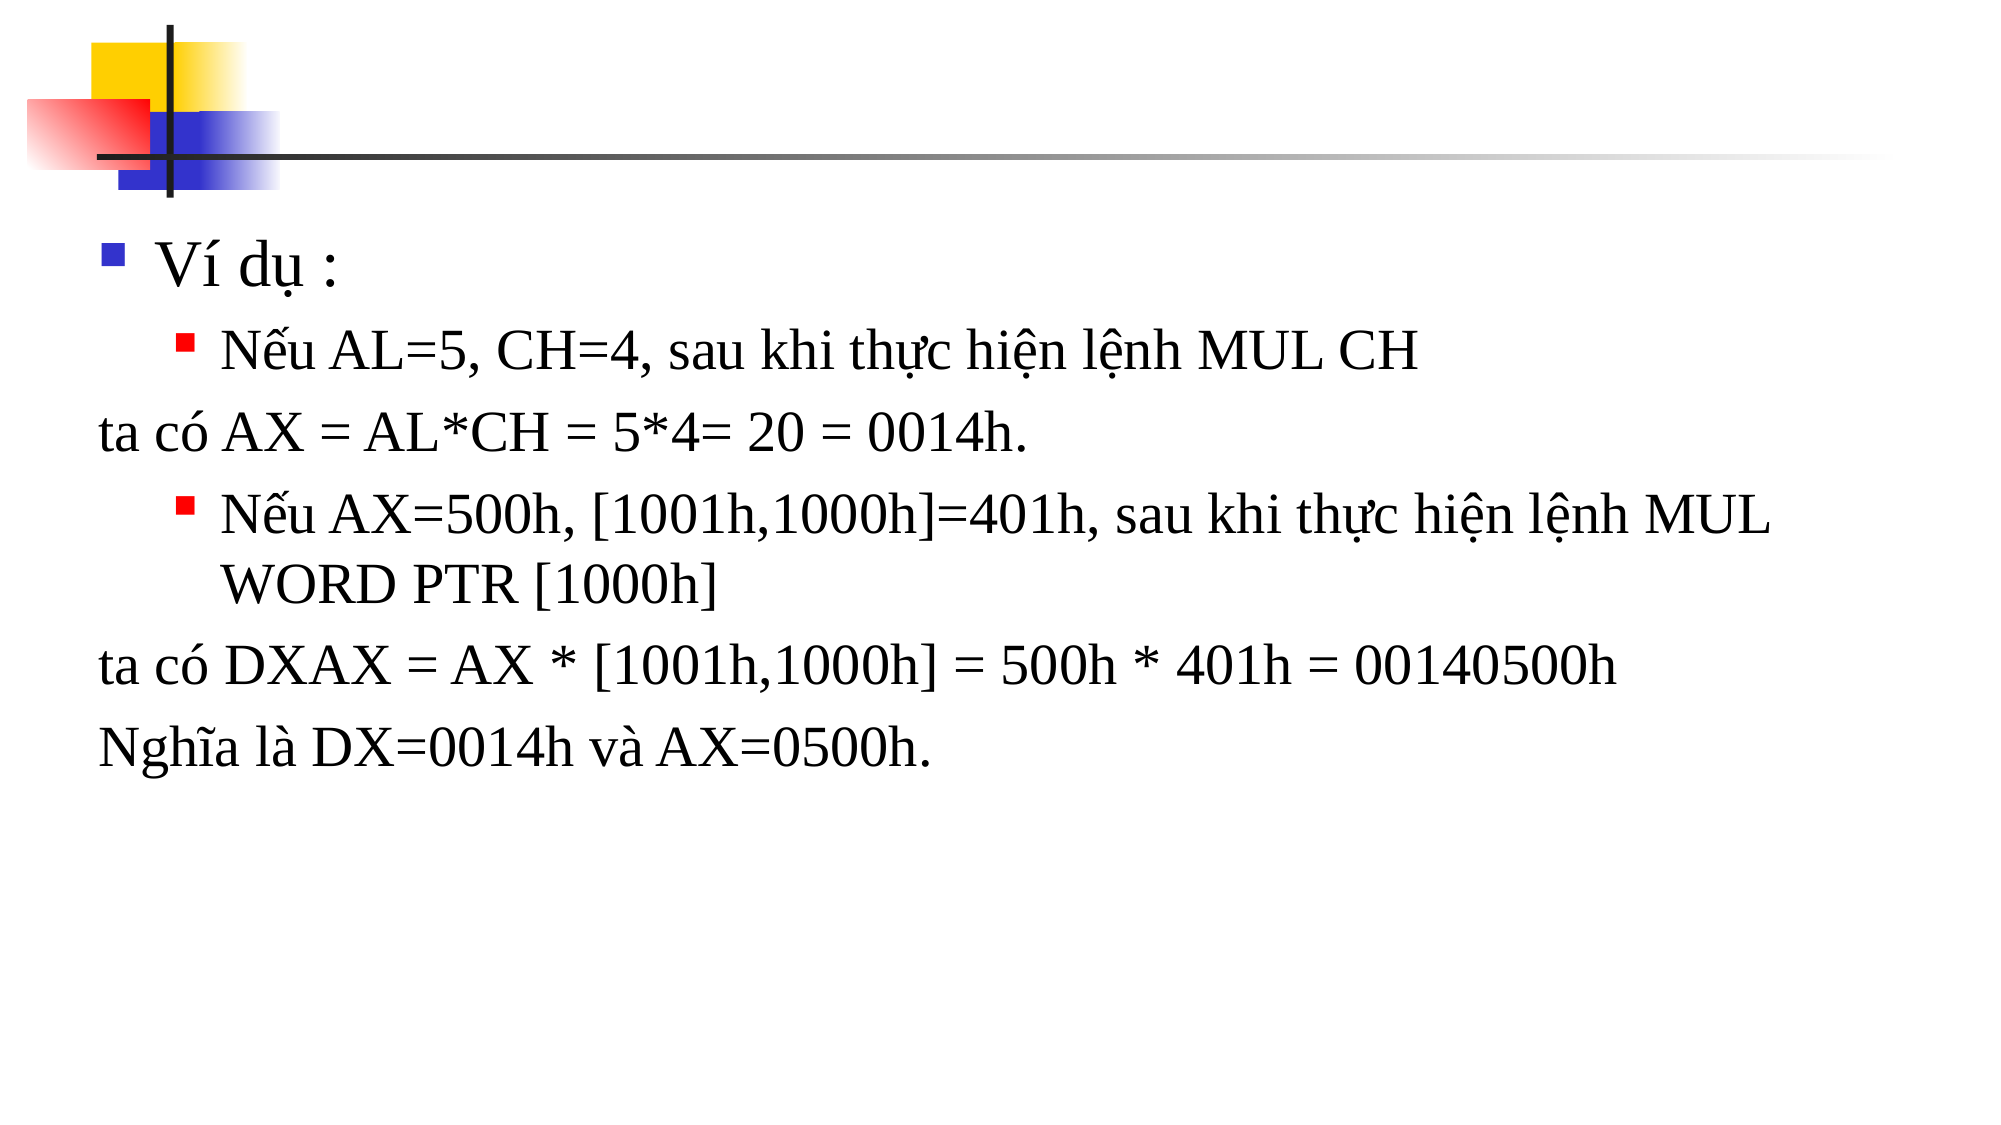

#
Ví dụ :
Nếu AL=5, CH=4, sau khi thực hiện lệnh MUL CH
ta có AX = AL*CH = 5*4= 20 = 0014h.
Nếu AX=500h, [1001h,1000h]=401h, sau khi thực hiện lệnh MUL  WORD PTR [1000h]
ta có DXAX = AX * [1001h,1000h] = 500h * 401h = 00140500h
Nghĩa là DX=0014h và AX=0500h.